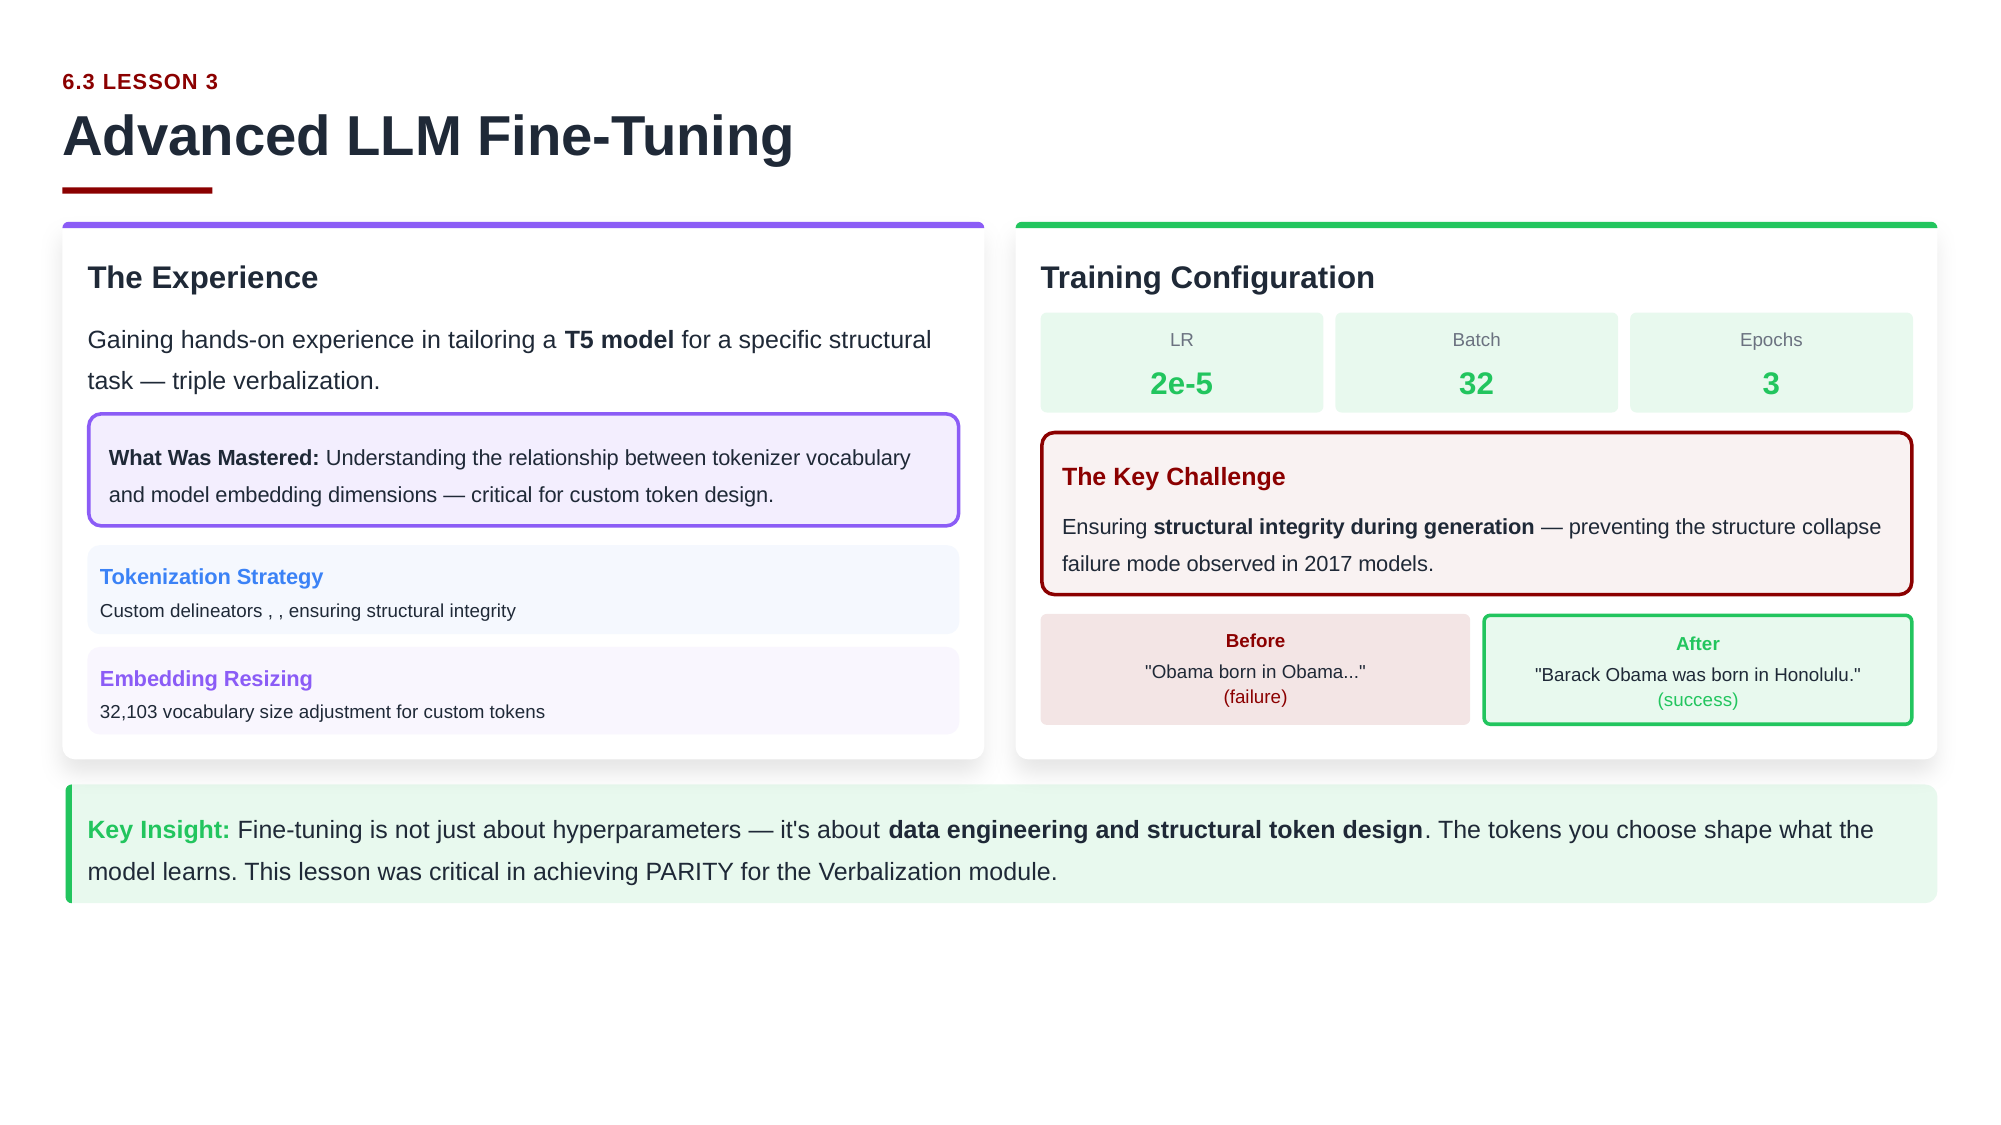

6.3 LESSON 3
Advanced LLM Fine-Tuning

The Experience
Training Configuration
Gaining hands-on experience in tailoring a T5 model for a specific structural task — triple verbalization.

LR
Batch
Epochs
2e-5
32
3

What Was Mastered: Understanding the relationship between tokenizer vocabulary and model embedding dimensions — critical for custom token design.
The Key Challenge
Ensuring structural integrity during generation — preventing the structure collapse failure mode observed in 2017 models.

Tokenization Strategy
Custom delineators , , ensuring structural integrity

Before
After

"Obama born in Obama..."
Embedding Resizing
"Barack Obama was born in Honolulu."
(failure)
(success)
32,103 vocabulary size adjustment for custom tokens

Key Insight: Fine-tuning is not just about hyperparameters — it's about data engineering and structural token design. The tokens you choose shape what the model learns. This lesson was critical in achieving PARITY for the Verbalization module.